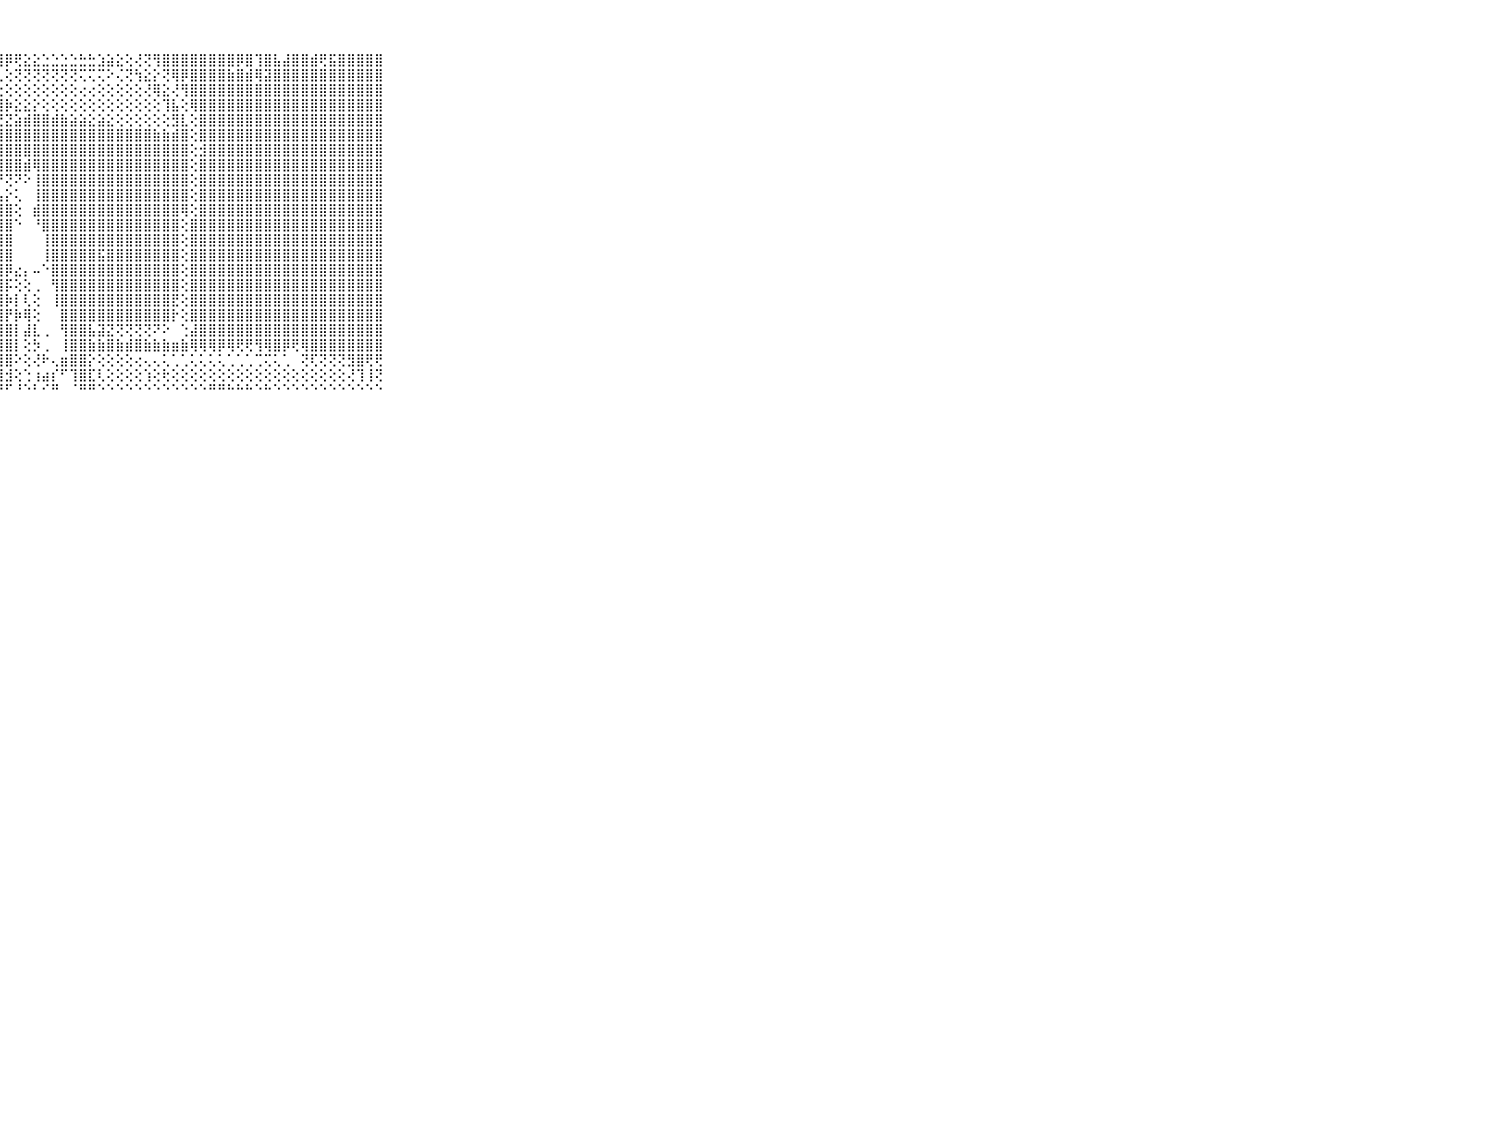

⠀⠀⠀⠀⠀⠀⠀⠀⠀⠀⠀⢵⣿⣿⣿⣿⣿⣿⣿⣿⣿⣷⡏⣿⡿⣏⣾⣿⡿⢟⣕⣕⣑⣑⣑⣑⣓⣓⣱⣵⣕⢕⢜⢝⢻⣿⣿⣿⣿⣿⣿⣿⣿⡿⣿⢹⣿⣧⣼⣿⣿⣾⢟⣯⣿⣿⣿⣿⣿⠀⠀⠀⠀⠀⠀⠀⠀⠀⠀⠀⠀
⠀⠀⠀⠀⠀⠀⠀⠀⠀⠀⠀⣽⣿⣿⣿⣿⣿⣿⣿⣿⣿⣿⣷⣿⣿⣿⡿⢇⢕⢝⢝⢝⢝⢝⢝⢝⢍⢍⢍⠕⢌⢝⢳⣕⡕⢝⢿⡿⣿⣿⣿⣿⣷⣿⣾⢿⣽⣿⣿⣿⣿⣿⣿⣿⣿⣿⣿⣿⣿⠀⠀⠀⠀⠀⠀⠀⠀⠀⠀⠀⠀
⠀⠀⠀⠀⠀⠀⠀⠀⠀⠀⠀⣿⣿⣿⣿⣿⣿⣿⣿⣿⣿⡟⢿⣿⣿⢏⢕⢕⢕⢕⢕⢕⢕⢕⢕⢕⢔⢔⢕⢕⢕⢕⢕⢜⢿⣕⢜⢻⣿⣿⣿⣿⣿⣿⣿⣿⣿⣿⣿⣿⣿⣿⣿⣿⣿⣿⣿⣿⣿⠀⠀⠀⠀⠀⠀⠀⠀⠀⠀⠀⠀
⠀⠀⠀⠀⠀⠀⠀⠀⠀⠀⠀⣿⣿⣿⣿⢿⢿⣿⣿⢿⣿⢫⣿⣿⣯⣕⣷⣿⡷⣕⣕⡕⢕⢕⢕⢕⢕⢕⢕⢕⢕⢕⢕⢕⢕⢹⣧⢕⢿⣿⣿⣿⣿⣿⣿⣿⣿⣿⣿⣿⣿⣿⣿⣿⣿⣿⣿⣿⣿⠀⠀⠀⠀⠀⠀⠀⠀⠀⠀⠀⠀
⠀⠀⠀⠀⠀⠀⠀⠀⠀⠀⠀⣿⣿⣿⣿⣿⣿⣿⣿⣿⣏⣾⣿⣿⣿⣿⣿⣝⣝⣵⣾⣿⣿⣾⣷⣵⣵⣕⣵⣕⢕⢕⢕⢕⢕⢕⣻⣇⢕⣿⣿⣿⣿⣿⣿⣿⣿⣿⣿⣿⣿⣿⣿⣿⣿⣿⣿⣿⣿⠀⠀⠀⠀⠀⠀⠀⠀⠀⠀⠀⠀
⠀⠀⠀⠀⠀⠀⠀⠀⠀⠀⠀⣿⣿⣿⣿⣿⣿⣷⣻⣿⣿⣿⣿⣿⣿⣿⣿⣿⣿⣿⣿⣿⣿⣿⣿⣿⣿⣿⣿⣿⣿⣿⣿⣿⣷⣷⣾⣿⢕⣿⣿⣿⣿⣿⣿⣿⣿⣿⣿⣿⣿⣿⣿⣿⣿⣿⣿⣿⣿⠀⠀⠀⠀⠀⠀⠀⠀⠀⠀⠀⠀
⠀⠀⠀⠀⠀⠀⠀⠀⠀⠀⠀⣿⣿⣷⣻⡿⢿⣿⣷⣿⣽⣽⣿⣿⣿⣿⣿⣿⣿⣿⣿⣿⣿⣿⣿⣿⣿⣿⣿⣿⣿⣿⣿⣿⣿⣿⣿⣿⢕⣺⣿⣿⣿⣿⣿⣿⣿⣿⣿⣿⣿⣿⣿⣿⣿⣿⣿⣿⣿⠀⠀⠀⠀⠀⠀⠀⠀⠀⠀⠀⠀
⠀⠀⠀⠀⠀⠀⠀⠀⠀⠀⠀⣿⣿⣵⣼⣽⢽⣿⣿⢿⣿⣿⣿⣿⣿⣿⣿⣿⣿⣿⣾⢿⣿⣿⣿⣿⣿⣿⣿⣿⣿⣿⣿⣿⣿⣿⣿⣿⢕⣿⣿⣿⣿⣿⣿⣿⣿⣿⣿⣿⣿⣿⣿⣿⣿⣿⣿⣿⣿⠀⠀⠀⠀⠀⠀⠀⠀⠀⠀⠀⠀
⠀⠀⠀⠀⠀⠀⠀⠀⠀⠀⠀⣽⣿⣿⢿⡽⣟⣿⣿⣿⣿⣿⣿⣿⣿⣿⣇⠜⢝⠝⠕⢸⣿⣿⣿⣿⣿⣿⣿⣿⣿⣿⣿⣿⣿⣿⣿⣿⢕⣿⣿⣿⣿⣿⣿⣿⣿⣿⣿⣿⣿⣿⣿⣿⣿⣿⣿⣿⣿⠀⠀⠀⠀⠀⠀⠀⠀⠀⠀⠀⠀
⠀⠀⠀⠀⠀⠀⠀⠀⠀⠀⠀⣻⣿⣿⣿⣻⣗⣻⣿⣿⣿⣿⣿⣿⣿⣿⣿⣧⡕⢅⠀⢸⣿⣿⣿⣿⣿⣿⣿⣿⣿⣿⣿⣿⣿⣿⣿⣿⢕⣿⣿⣿⣿⣿⣿⣿⣿⣿⣿⣿⣿⣿⣿⣿⣿⣿⣿⣿⣿⠀⠀⠀⠀⠀⠀⠀⠀⠀⠀⠀⠀
⠀⠀⠀⠀⠀⠀⠀⠀⠀⠀⠀⣿⣽⢽⣽⣿⣽⣯⣿⣗⣻⣿⣿⣿⣿⣿⣿⣿⣿⢕⠀⣾⣿⣿⣿⣿⣿⣿⣿⣿⣿⣿⣿⣿⣿⣿⣿⢿⢕⣿⣿⣿⣿⣿⣿⣿⣿⣿⣿⣿⣿⣿⣿⣿⣿⣿⣿⣿⣿⠀⠀⠀⠀⠀⠀⠀⠀⠀⠀⠀⠀
⠀⠀⠀⠀⠀⠀⠀⠀⠀⠀⠀⣿⣿⣿⣿⣿⣿⣿⣿⣿⣿⣿⣿⣿⣿⣿⣿⣿⣿⠑⠀⠘⣿⣿⣿⣿⣿⣿⣿⣿⣿⣿⣿⣿⣿⣿⣿⢕⣿⣿⣿⣿⣿⣿⣿⣿⣿⣿⣿⣿⣿⣿⣿⣿⣿⣿⣿⣿⣿⠀⠀⠀⠀⠀⠀⠀⠀⠀⠀⠀⠀
⠀⠀⠀⠀⠀⠀⠀⠀⠀⠀⠀⣿⣿⣿⣿⣿⢿⡿⣿⣿⣿⣿⣿⣿⣿⣿⣿⣿⣿⠀⠀⠀⢸⣿⣿⣿⣿⣿⣿⣿⣿⣿⣿⣿⣿⣿⣿⢕⣿⣿⣿⣿⣿⣿⣿⣿⣿⣿⣿⣿⣿⣿⣿⣿⣿⣿⣿⣿⣿⠀⠀⠀⠀⠀⠀⠀⠀⠀⠀⠀⠀
⠀⠀⠀⠀⠀⠀⠀⠀⠀⠀⠀⣿⣿⣯⣿⣾⡹⣻⣟⣿⣿⣿⣿⣿⡿⣿⣿⣿⣿⠀⠀⠀⢸⣿⣿⣿⣿⣿⣯⣿⣿⣿⣿⣿⣿⣿⣿⢕⣿⣿⣿⣿⣿⣿⣿⣿⣿⣿⣿⣿⣿⣿⣿⣿⣿⣿⣿⣿⣿⠀⠀⠀⠀⠀⠀⠀⠀⠀⠀⠀⠀
⠀⠀⠀⠀⠀⠀⠀⠀⠀⠀⠀⣿⣿⣿⣿⣷⣿⣟⣞⣿⣿⣿⣿⣿⣵⣿⣿⣿⡿⣔⡄⠤⠑⣿⣿⣿⣿⣿⣿⣿⣿⣿⣿⣿⣿⣿⣿⢕⣿⣿⣿⣿⣿⣿⣿⣿⣿⣿⣿⣿⣿⣿⣿⣿⣿⣿⣿⣿⣿⠀⠀⠀⠀⠀⠀⠀⠀⠀⠀⠀⠀
⠀⠀⠀⠀⠀⠀⠀⠀⠀⠀⠀⣿⣿⣿⣿⣿⣿⣿⣿⣿⣿⣿⣿⣿⣿⣿⣿⣿⡯⢕⢕⢀⠀⢻⣿⣿⣿⣿⣿⣿⣿⣿⣿⣿⣿⣿⣿⢕⣿⣿⣿⣿⣿⣿⣿⣿⣿⣿⣿⣿⣿⣿⣿⣿⣿⣿⣿⣿⣿⠀⠀⠀⠀⠀⠀⠀⠀⠀⠀⠀⠀
⠀⠀⠀⠀⠀⠀⠀⠀⠀⠀⠀⣿⣿⣿⣿⣿⣿⣿⣿⣿⣿⣿⣿⣿⣿⣿⣿⣿⡷⡇⢇⢕⠀⢸⣿⣿⣿⣿⣿⣿⣿⣿⣿⣿⣿⣿⣟⢕⣿⣿⣿⣿⣿⣿⣿⣿⣿⣿⣿⣿⣿⣿⣿⣿⣿⣿⣿⣿⣿⠀⠀⠀⠀⠀⠀⠀⠀⠀⠀⠀⠀
⠀⠀⠀⠀⠀⠀⠀⠀⠀⠀⠀⣿⣿⣿⣿⣿⣿⣿⣿⣿⣿⣿⣿⣿⣿⣿⣿⣿⡟⡷⢿⢕⠀⠀⣿⣿⣿⣿⣿⣿⣿⣿⣿⣿⣿⣿⡗⢕⣿⣿⣿⣿⣿⣿⣿⣿⣿⣿⣿⣿⣿⣿⣿⣿⣿⣿⣿⣿⣿⠀⠀⠀⠀⠀⠀⠀⠀⠀⠀⠀⠀
⠀⠀⠀⠀⠀⠀⠀⠀⠀⠀⠀⣿⣿⣿⣿⣿⣿⣿⣿⣿⣿⣿⣿⣿⣿⣿⣿⣿⣿⡇⣼⣇⢀⠀⢻⣿⣿⣧⣽⣝⢝⢝⢝⢝⠝⠕⠀⢑⣼⣿⣿⣿⣿⣿⣿⣿⣿⣿⣿⣿⣿⣿⣿⣿⣿⣿⣿⣿⣿⠀⠀⠀⠀⠀⠀⠀⠀⠀⠀⠀⠀
⠀⠀⠀⠀⠀⠀⠀⠀⠀⠀⠀⢿⣿⣿⡿⢿⣿⣿⢿⣿⣿⣿⣿⣿⣿⣿⣿⣿⣿⡇⢕⡳⢀⠀⢸⣿⣿⣷⣷⣿⣷⣾⣿⣷⣷⣷⣶⣷⢿⢿⢿⡿⢿⢟⢟⢻⢿⣿⡿⢟⢿⣿⣿⣿⣿⣿⣿⣿⣿⠀⠀⠀⠀⠀⠀⠀⠀⠀⠀⠀⠀
⠀⠀⠀⠀⠀⠀⠀⠀⠀⠀⠀⢕⢕⢕⢅⢅⢅⢕⢕⢕⢕⣼⣿⣿⣿⣿⣿⣿⣿⠕⢕⢜⠗⢄⣶⣿⣿⡕⢕⢕⢕⢕⢔⢄⢄⢅⢁⢁⢅⢅⢅⢅⢁⢁⢁⢉⢍⢅⢁⠀⢝⢏⢝⢝⢝⣻⣿⢟⢟⠀⠀⠀⠀⠀⠀⠀⠀⠀⠀⠀⠀
⠀⠀⠀⠀⠀⠀⠀⠀⠀⠀⠀⢑⢕⢕⢕⢕⢕⢕⢕⢕⢕⣿⣿⣿⣿⣿⣿⣿⣺⢕⢑⢰⣴⡎⠋⢹⣿⣏⢇⢕⢕⢕⢕⢱⢕⢗⢕⢕⢕⢕⢕⢕⢕⢕⢕⢕⢕⢕⢕⢕⢕⢕⢕⢕⢕⢜⢹⢸⢝⠀⠀⠀⠀⠀⠀⠀⠀⠀⠀⠀⠀
⠀⠀⠀⠀⠀⠀⠀⠀⠀⠀⠀⠑⠑⠑⠑⠑⠑⠑⠑⠑⠑⠛⠛⠛⠛⠛⠛⠛⠋⠘⠑⠃⠊⠛⠀⠈⠛⠛⠑⠑⠑⠑⠑⠑⠑⠑⠑⠑⠑⠑⠛⠛⠓⠓⠓⠑⠓⠑⠑⠑⠑⠑⠑⠑⠑⠑⠑⠑⠑⠀⠀⠀⠀⠀⠀⠀⠀⠀⠀⠀⠀